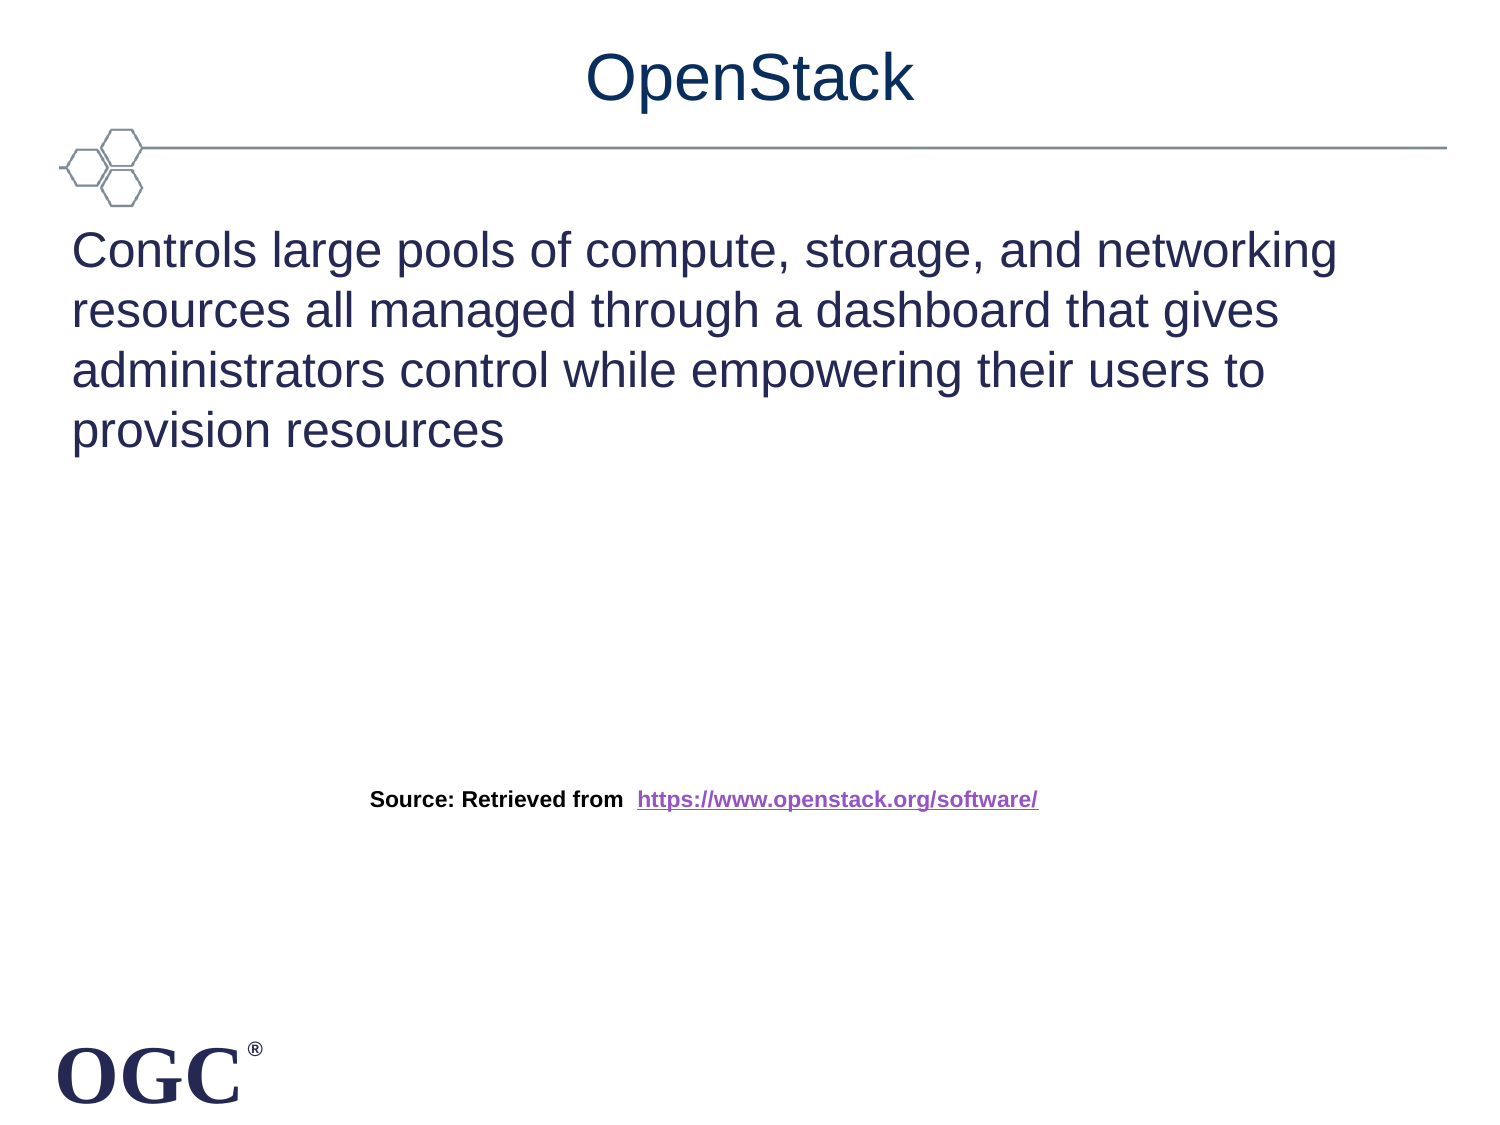

# OpenStack
Controls large pools of compute, storage, and networking resources all managed through a dashboard that gives administrators control while empowering their users to provision resources
Source: Retrieved from  https://www.openstack.org/software/